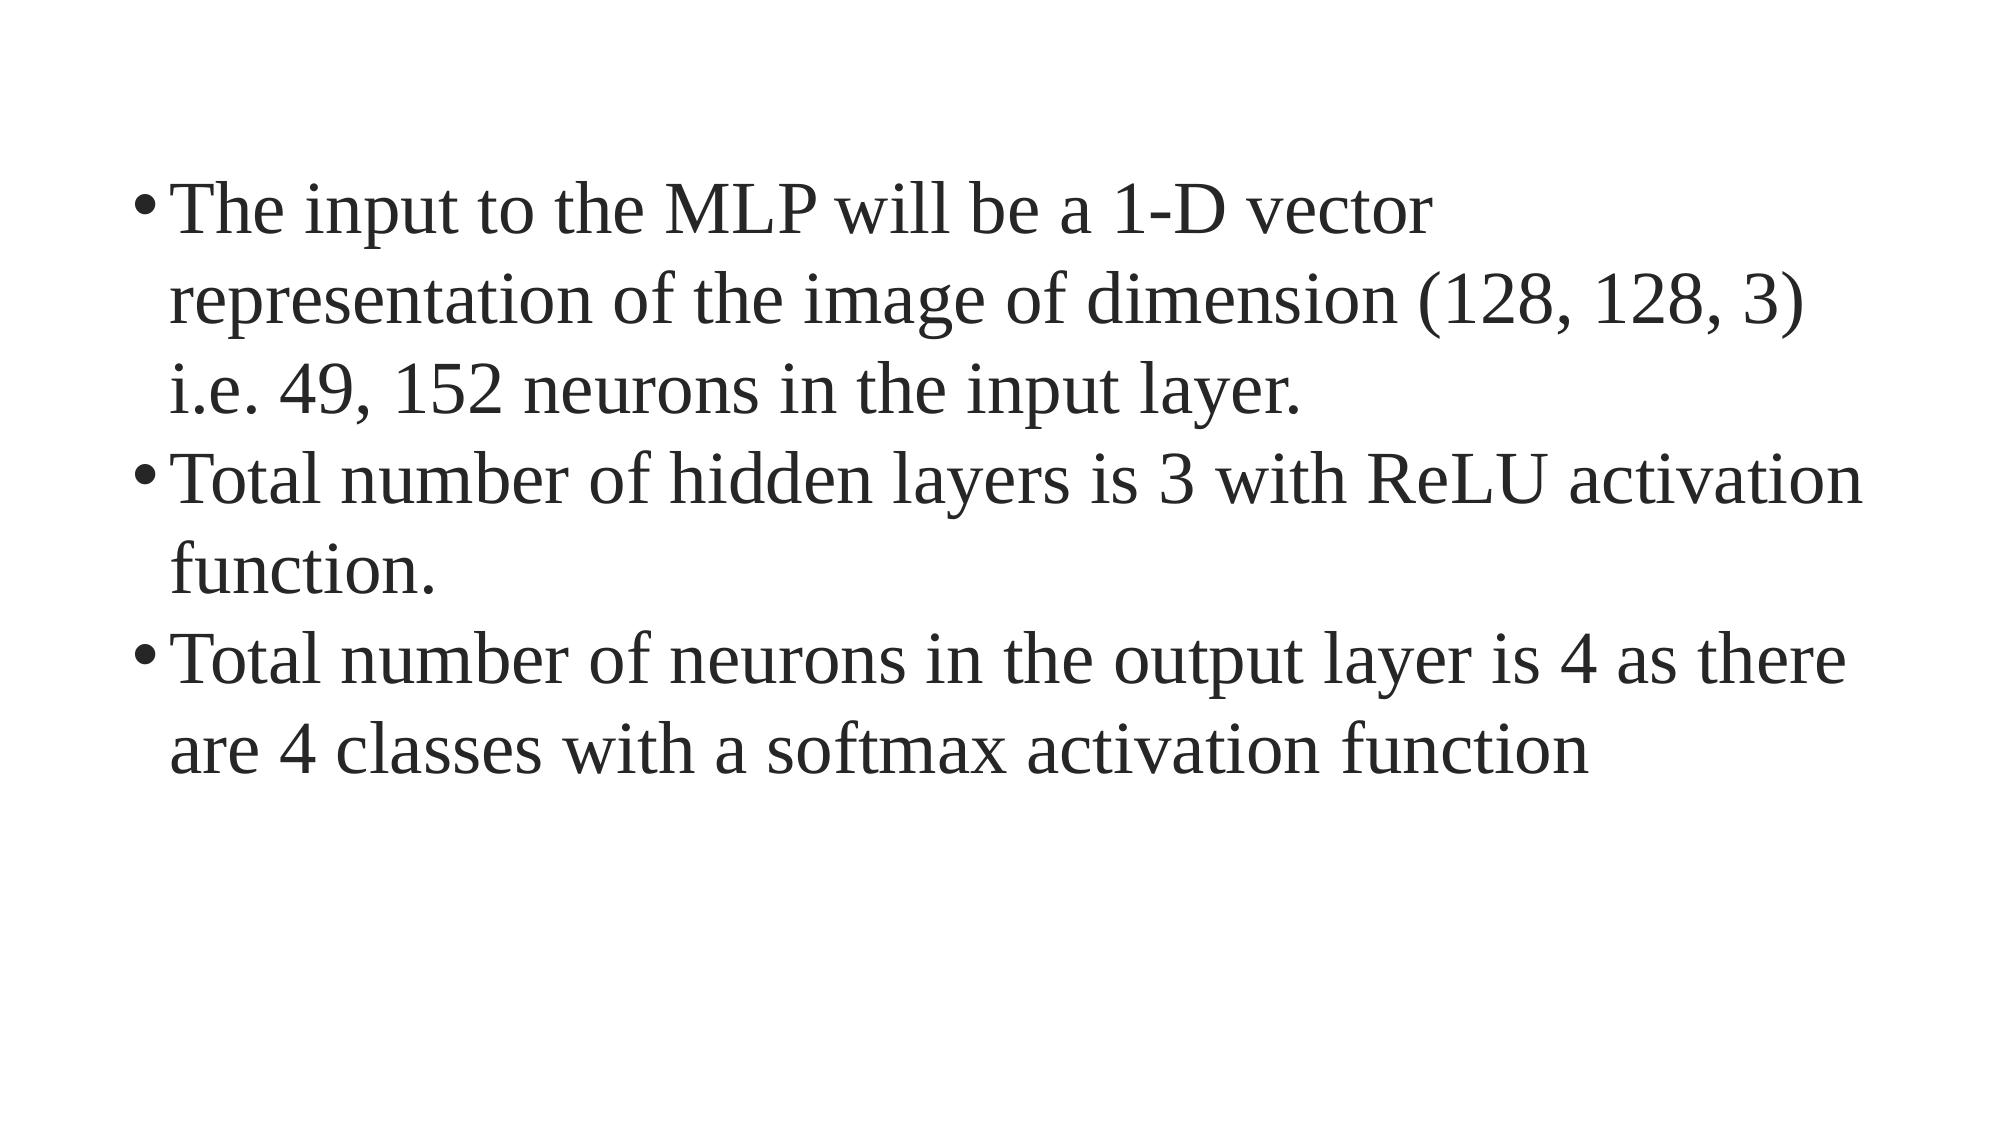

The input to the MLP will be a 1-D vector representation of the image of dimension (128, 128, 3) i.e. 49, 152 neurons in the input layer. ​
Total number of hidden layers is 3 with ReLU activation function. ​
Total number of neurons in the output layer is 4 as there are 4 classes with a softmax activation function​